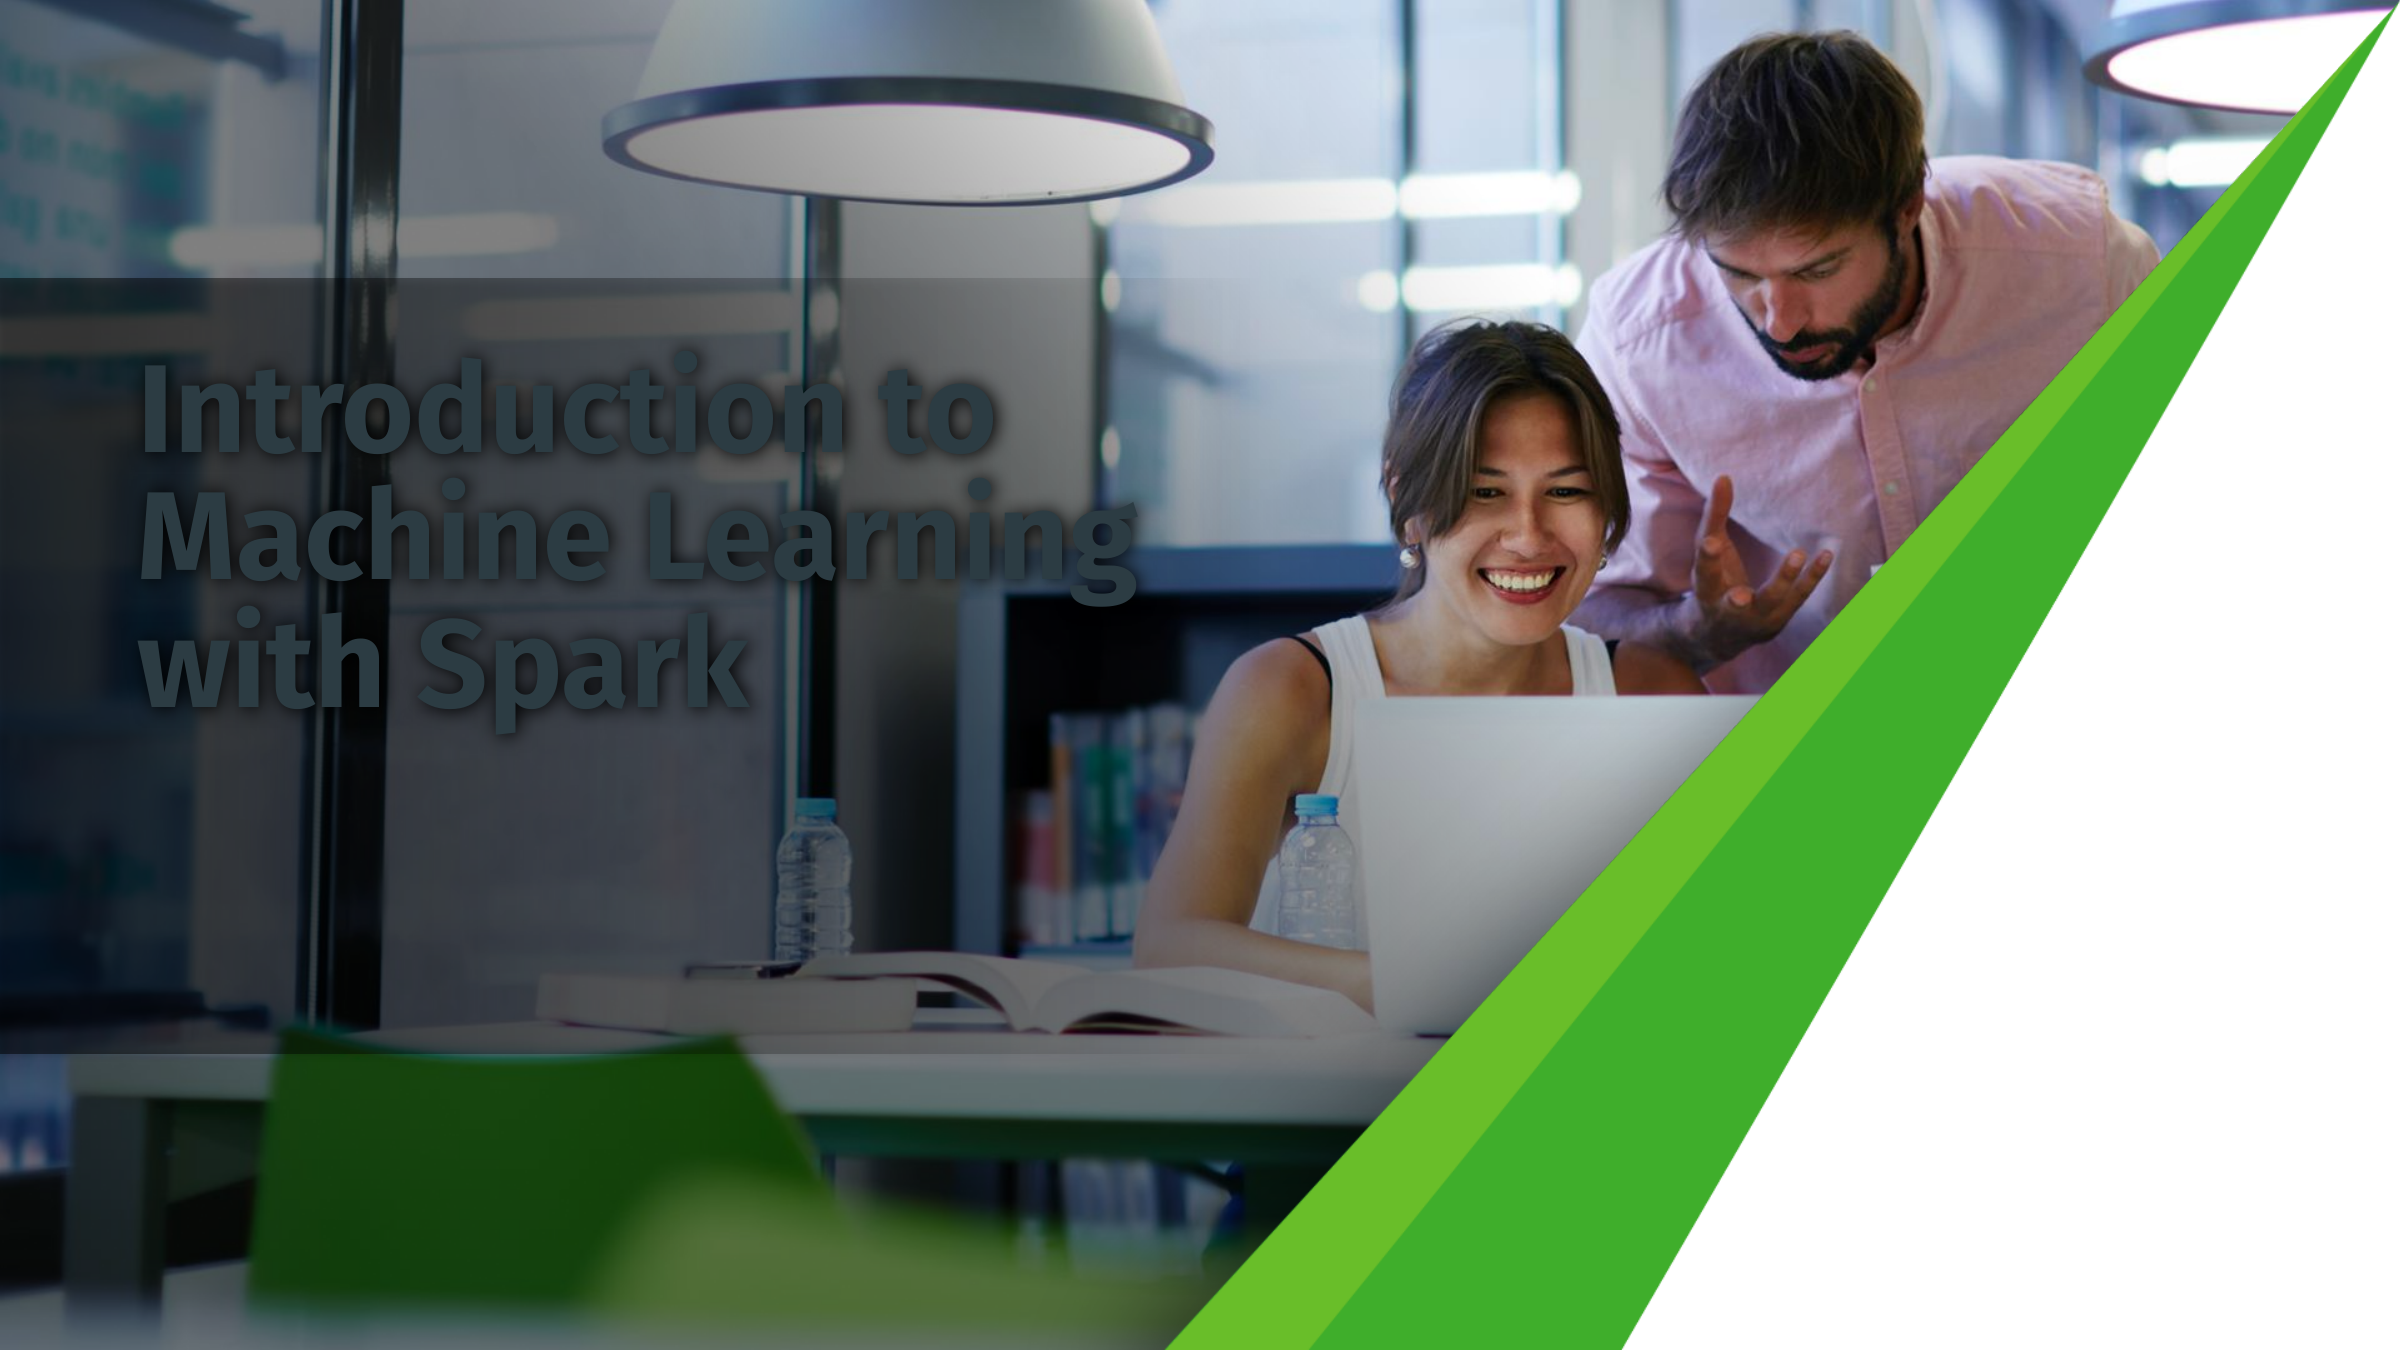

# Introduction to Machine Learning with Spark